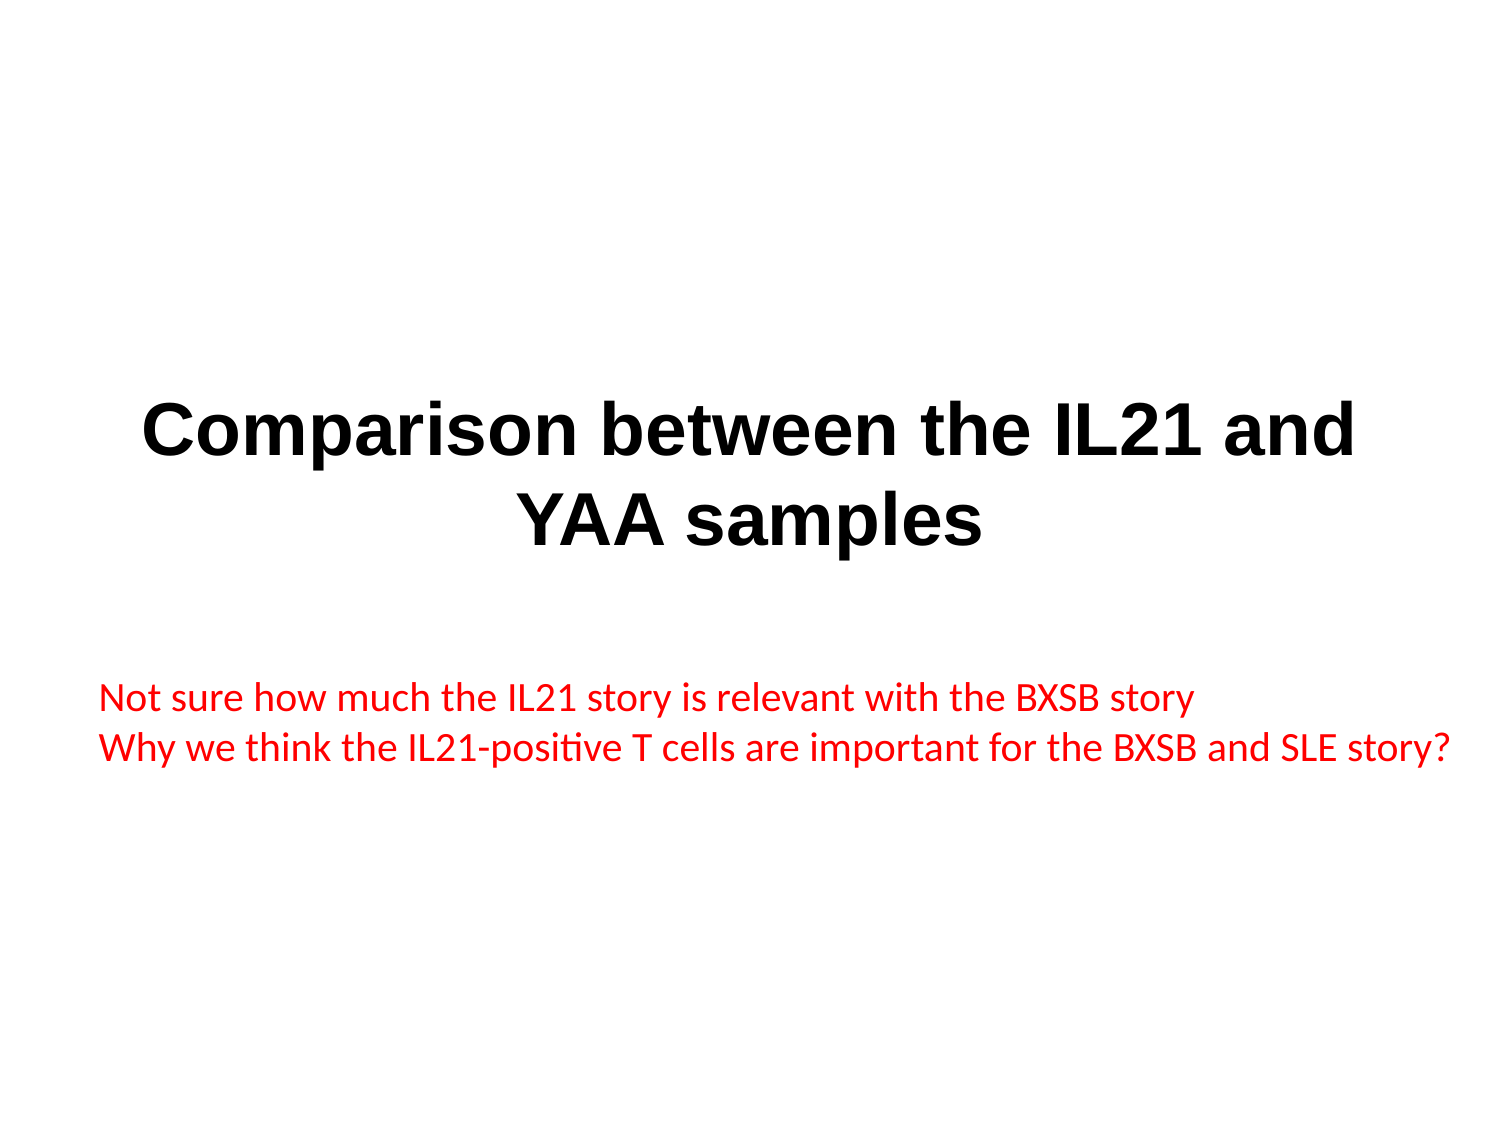

# Comparison between the IL21 and YAA samples
Not sure how much the IL21 story is relevant with the BXSB story
Why we think the IL21-positive T cells are important for the BXSB and SLE story?